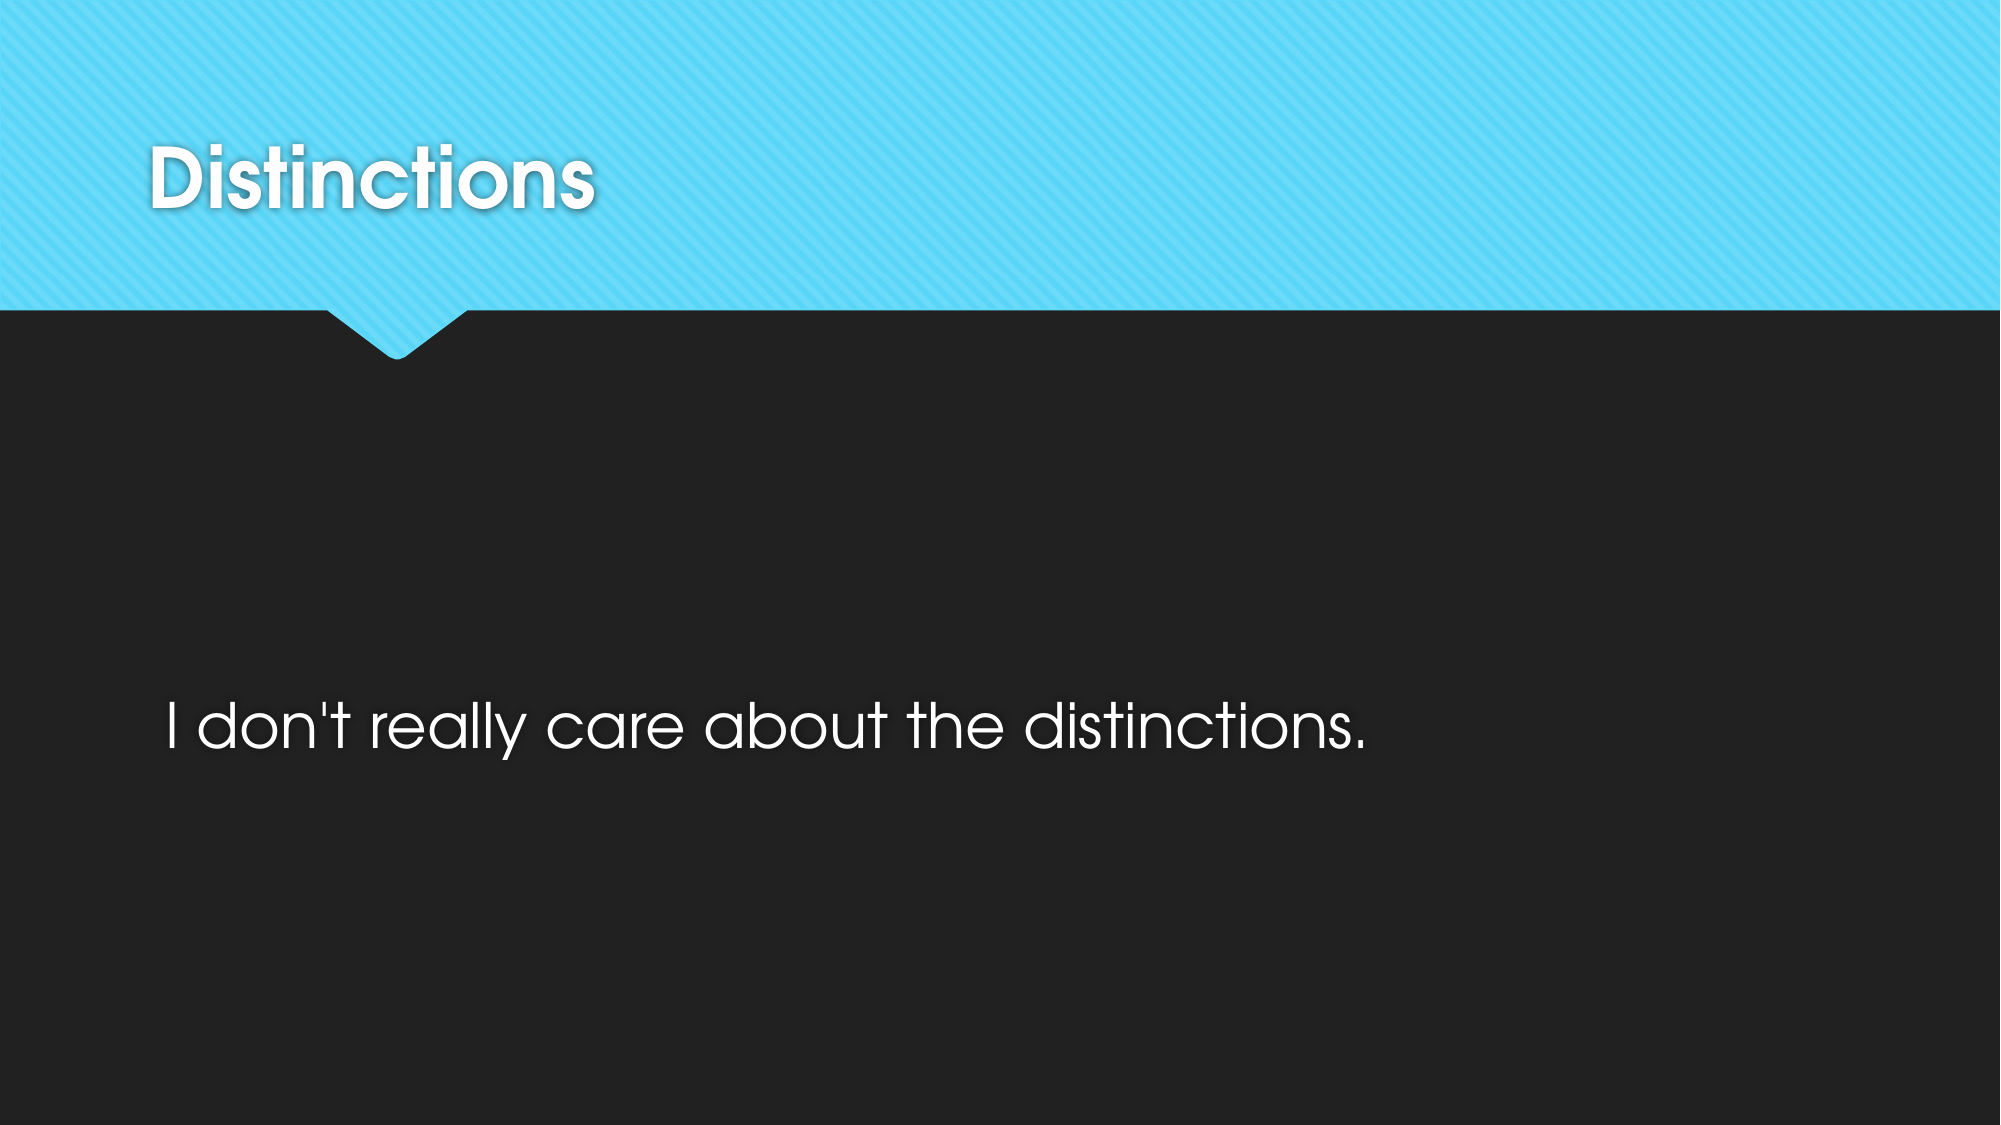

# Distinctions
 I don't really care about the distinctions.